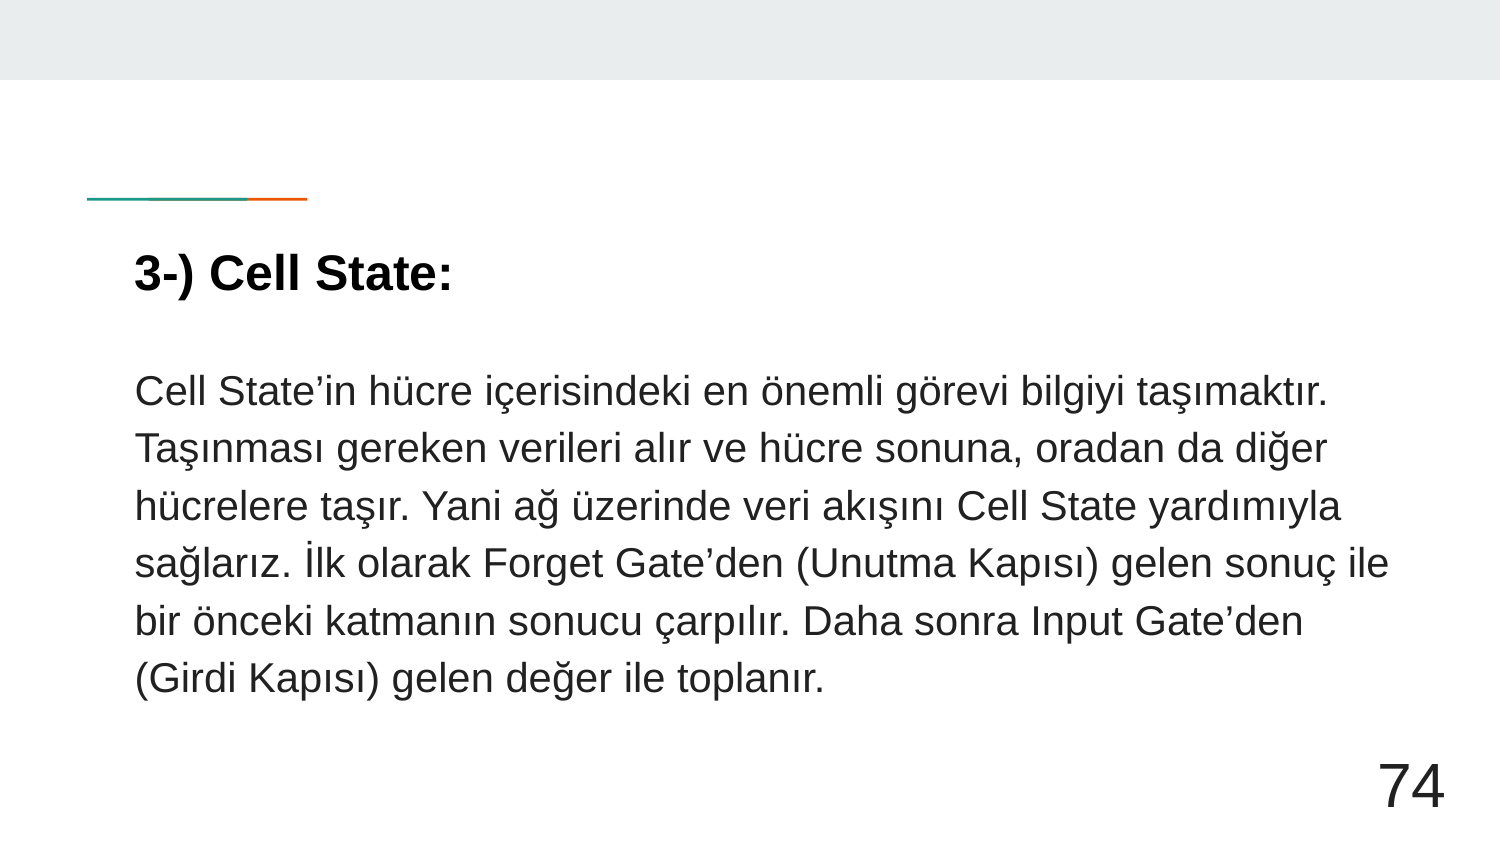

# 3-) Cell State:

Cell State’in hücre içerisindeki en önemli görevi bilgiyi taşımaktır. Taşınması gereken verileri alır ve hücre sonuna, oradan da diğer hücrelere taşır. Yani ağ üzerinde veri akışını Cell State yardımıyla sağlarız. İlk olarak Forget Gate’den (Unutma Kapısı) gelen sonuç ile bir önceki katmanın sonucu çarpılır. Daha sonra Input Gate’den (Girdi Kapısı) gelen değer ile toplanır.

74